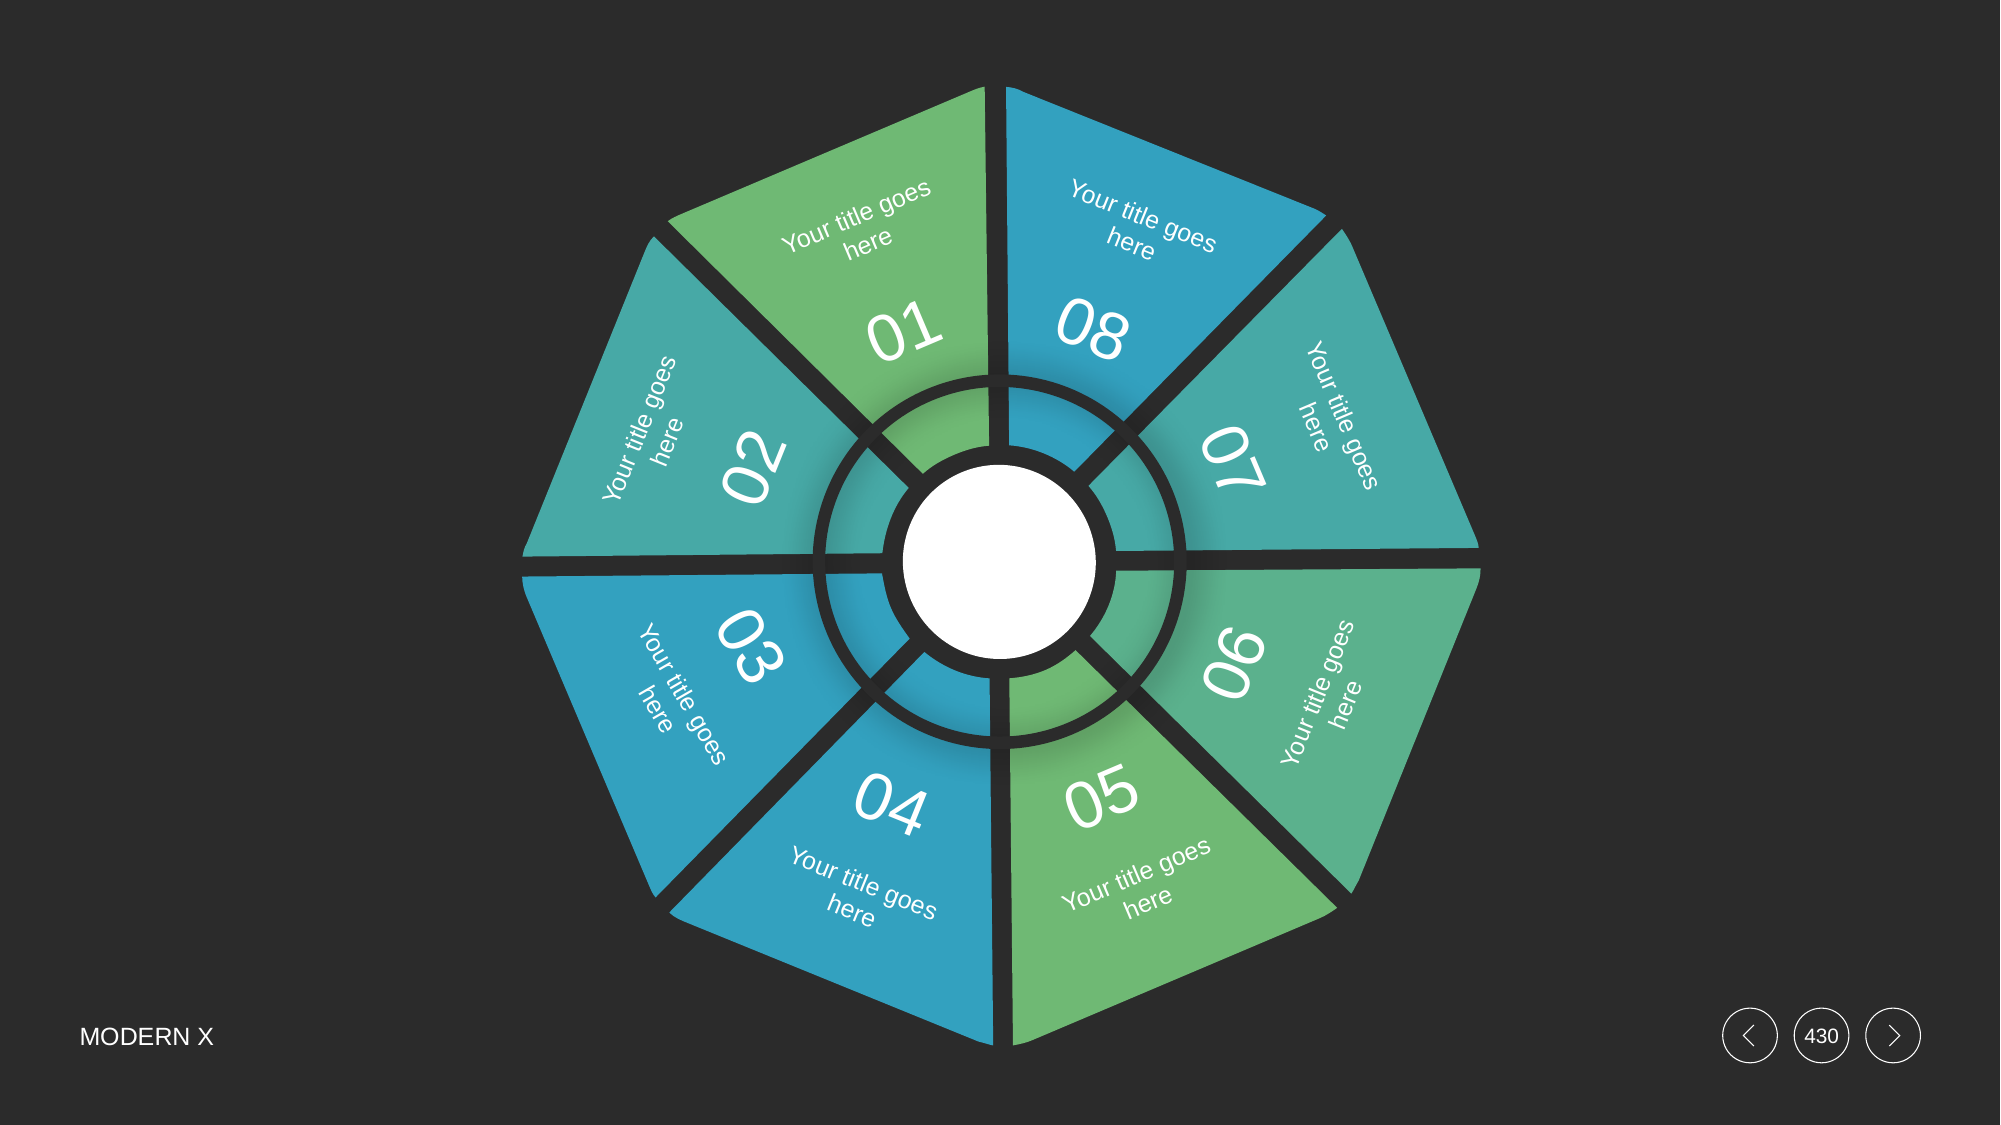

Your title goes here
08

Your title goes here
01

Your title goes here
02

Your title goes here
07

03
Your title goes here

06
Your title goes here

05
Your title goes here

04
Your title goes here